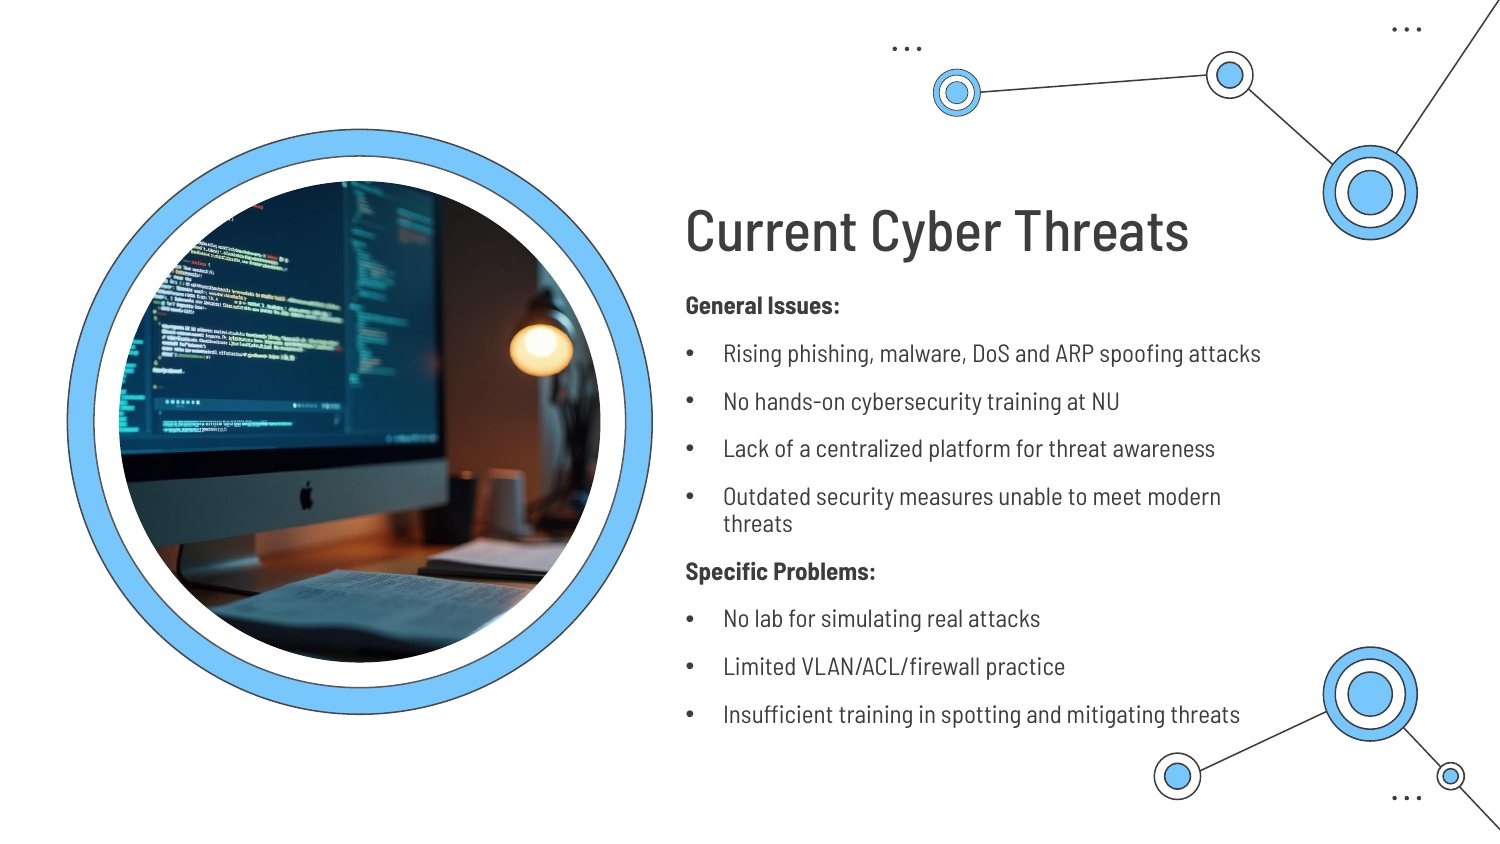

# Current Cyber Threats

General Issues:
Rising phishing, malware, DoS and ARP spoofing attacks
No hands-on cybersecurity training at NU
Lack of a centralized platform for threat awareness
Outdated security measures unable to meet modern threats
Specific Problems:
No lab for simulating real attacks
Limited VLAN/ACL/firewall practice
Insufficient training in spotting and mitigating threats